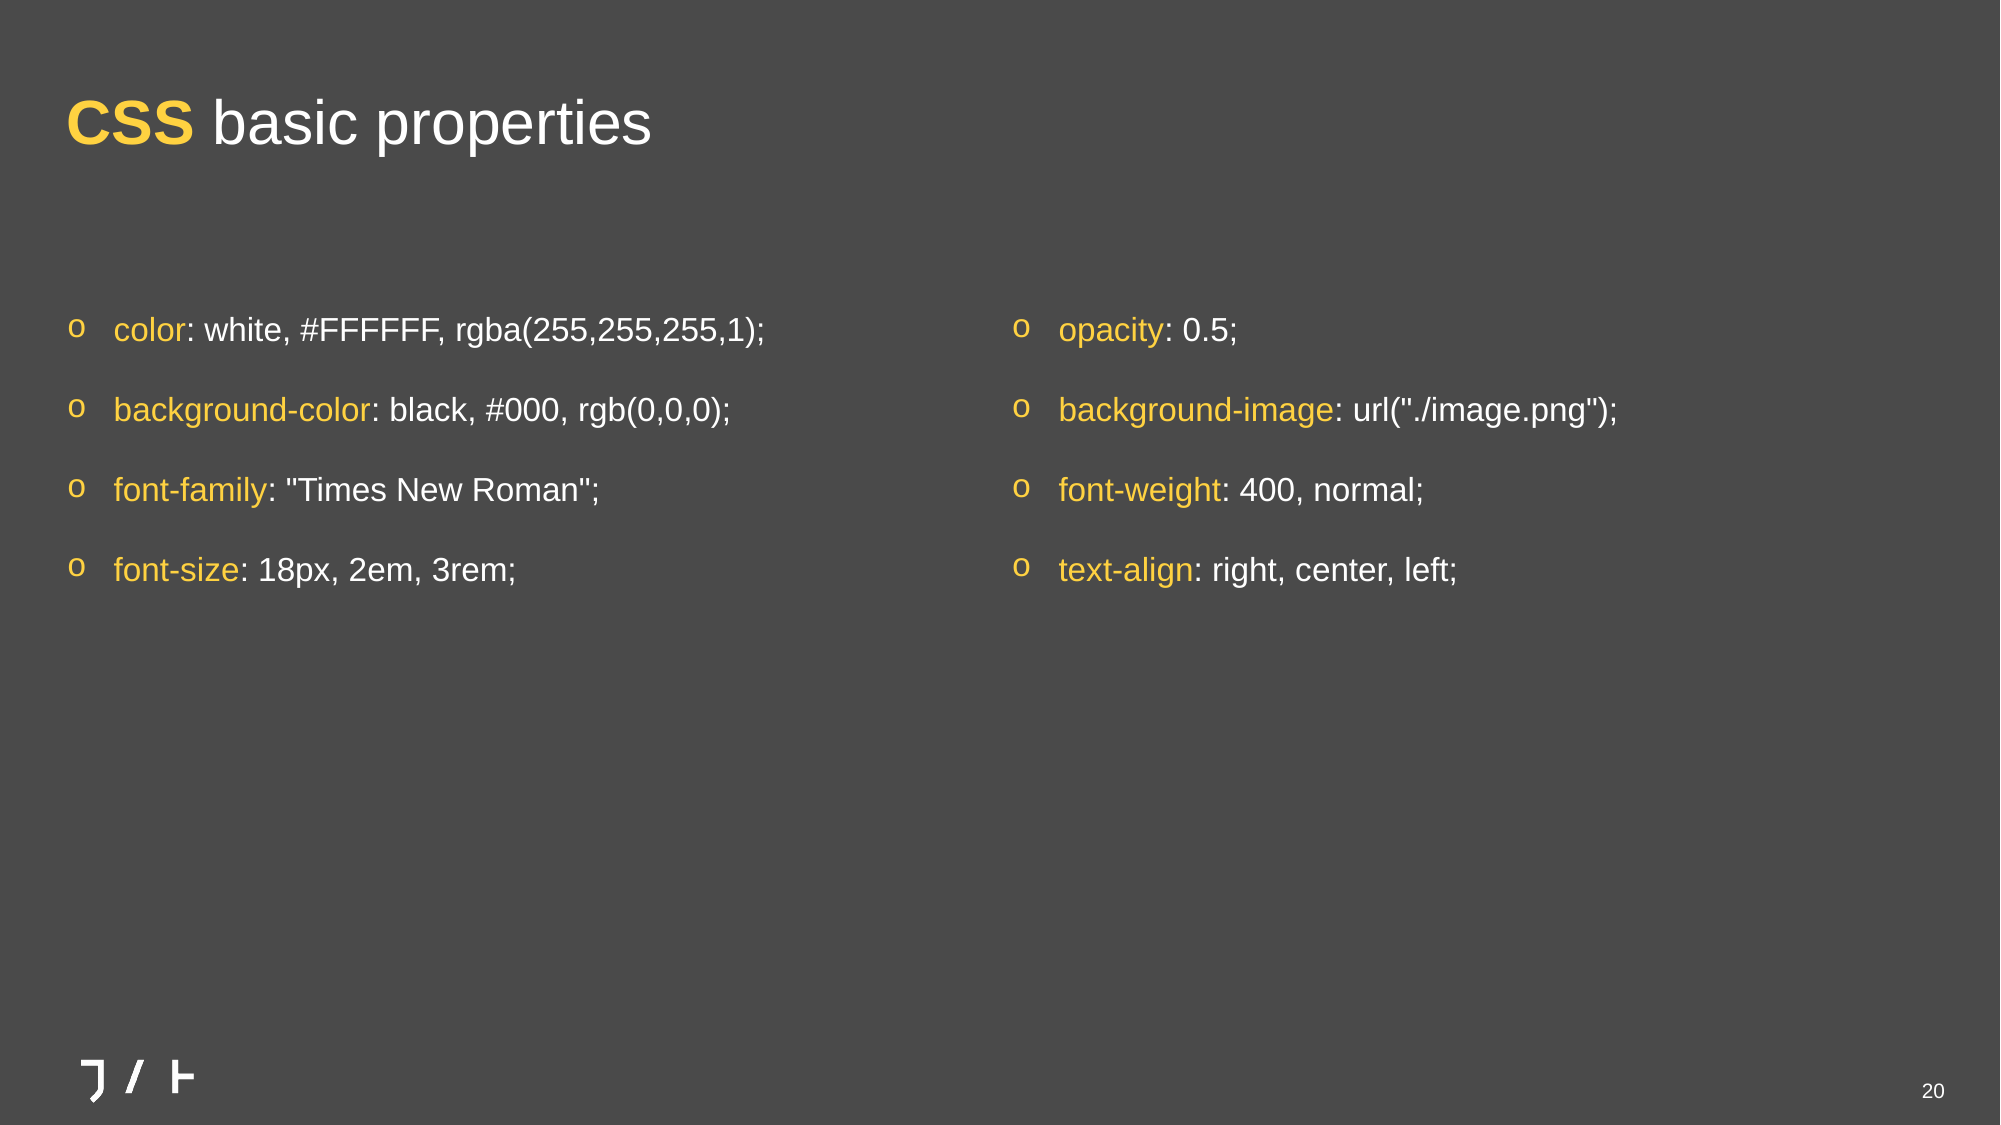

# CSS basic properties
color: white, #FFFFFF, rgba(255,255,255,1);
background-color: black, #000, rgb(0,0,0);
font-family: "Times New Roman";
font-size: 18px, 2em, 3rem;
opacity: 0.5;
background-image: url("./image.png");
font-weight: 400, normal;
text-align: right, center, left;

20